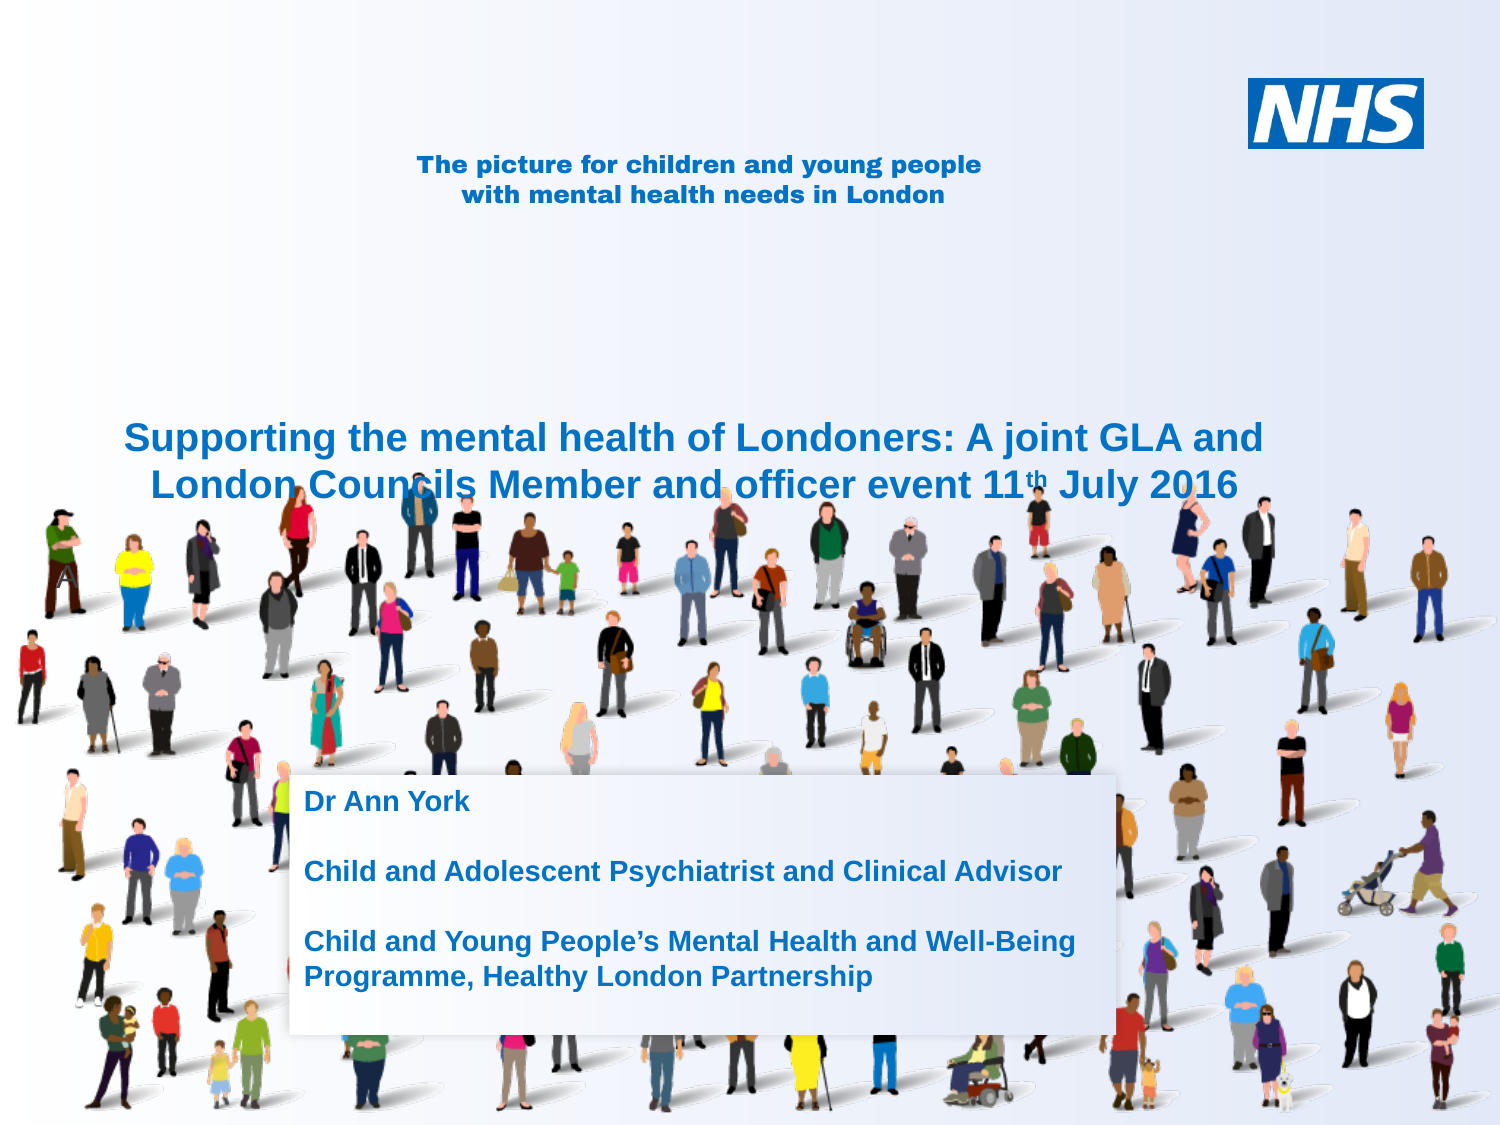

# The picture for children and young people with mental health needs in London

Supporting the mental health of Londoners: A joint GLA and London Councils Member and officer event 11th July 2016

A
Dr Ann York

Child and Adolescent Psychiatrist and Clinical Advisor

Child and Young People’s Mental Health and Well-Being Programme, Healthy London Partnership